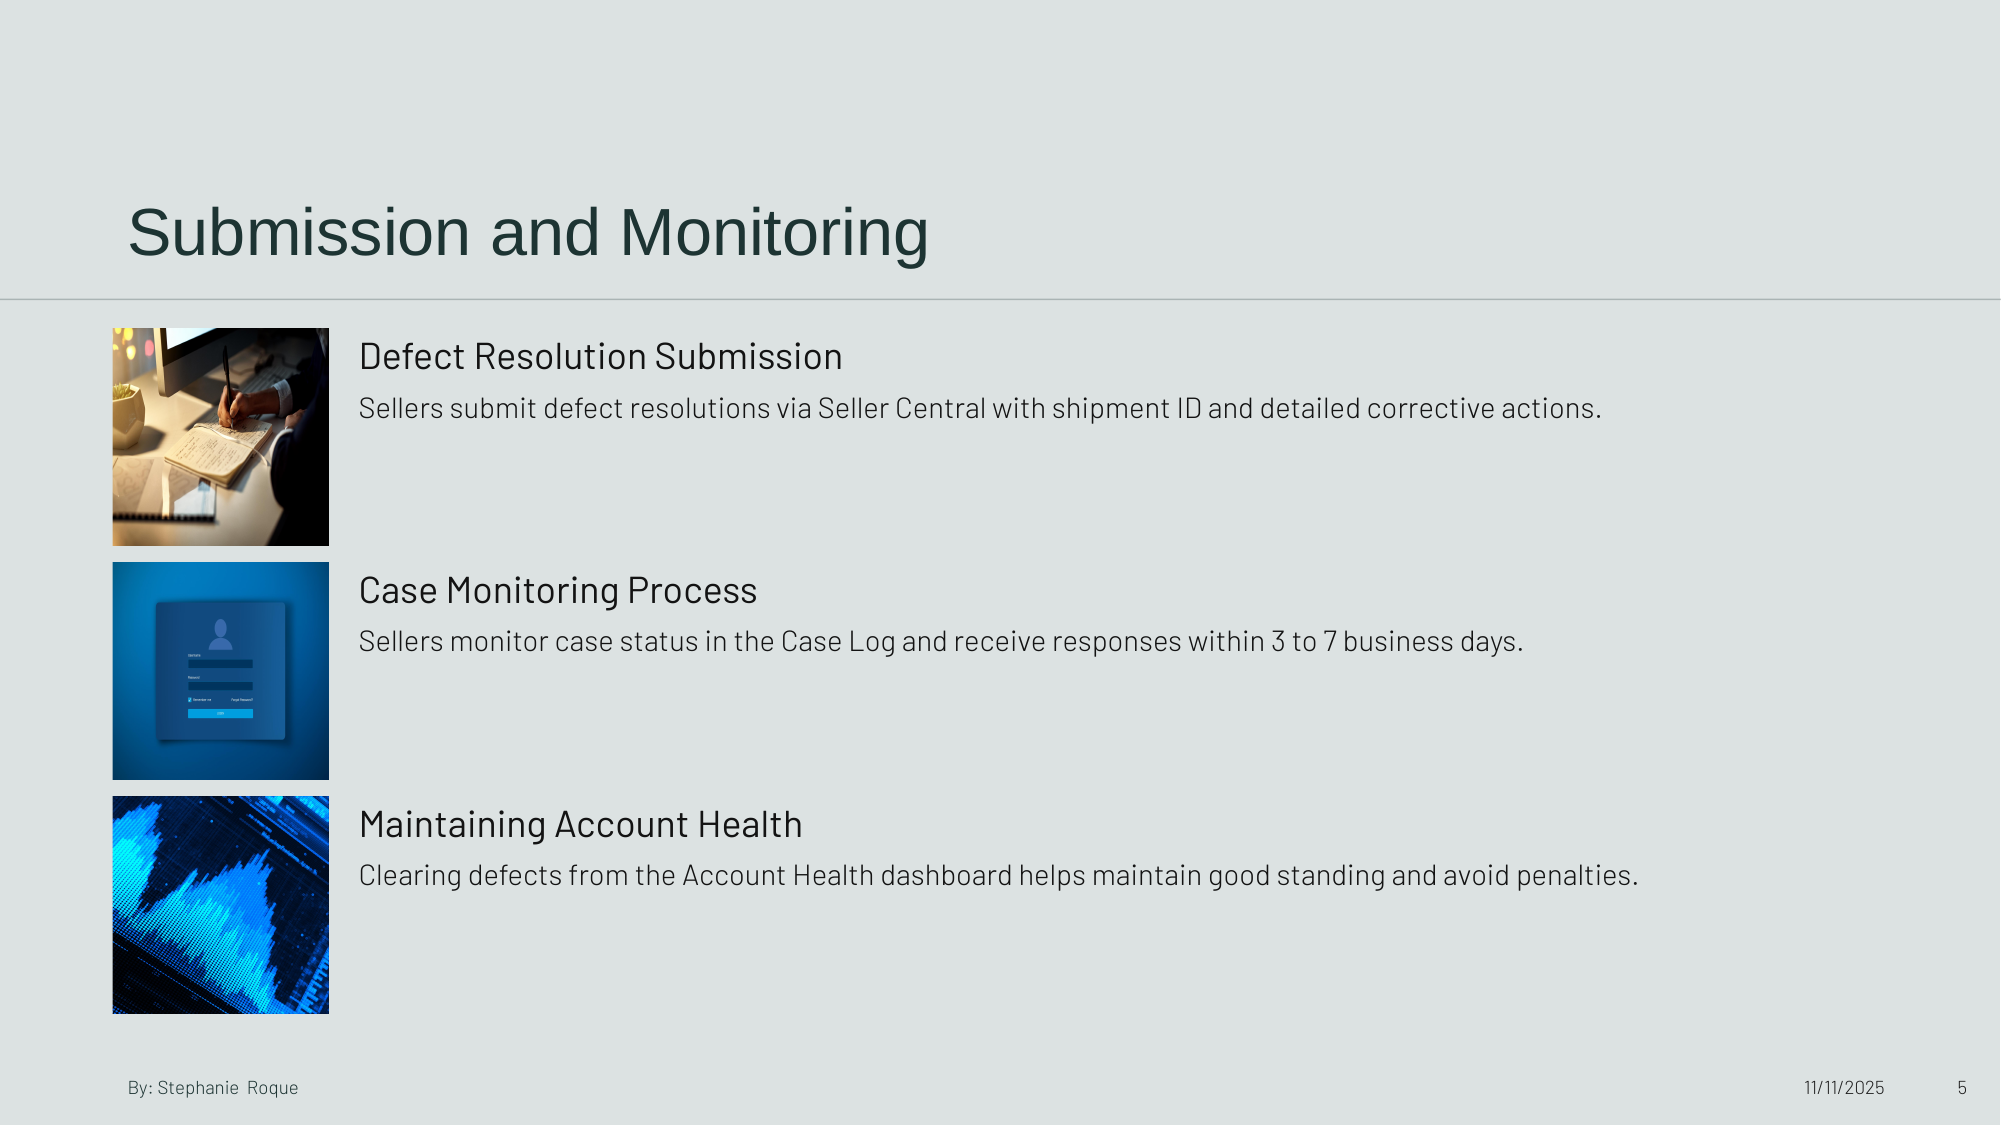

# Submission and Monitoring
Defect Resolution Submission
Sellers submit defect resolutions via Seller Central with shipment ID and detailed corrective actions.
Case Monitoring Process
Sellers monitor case status in the Case Log and receive responses within 3 to 7 business days.
Maintaining Account Health
Clearing defects from the Account Health dashboard helps maintain good standing and avoid penalties.
By: Stephanie  Roque
11/11/2025
5